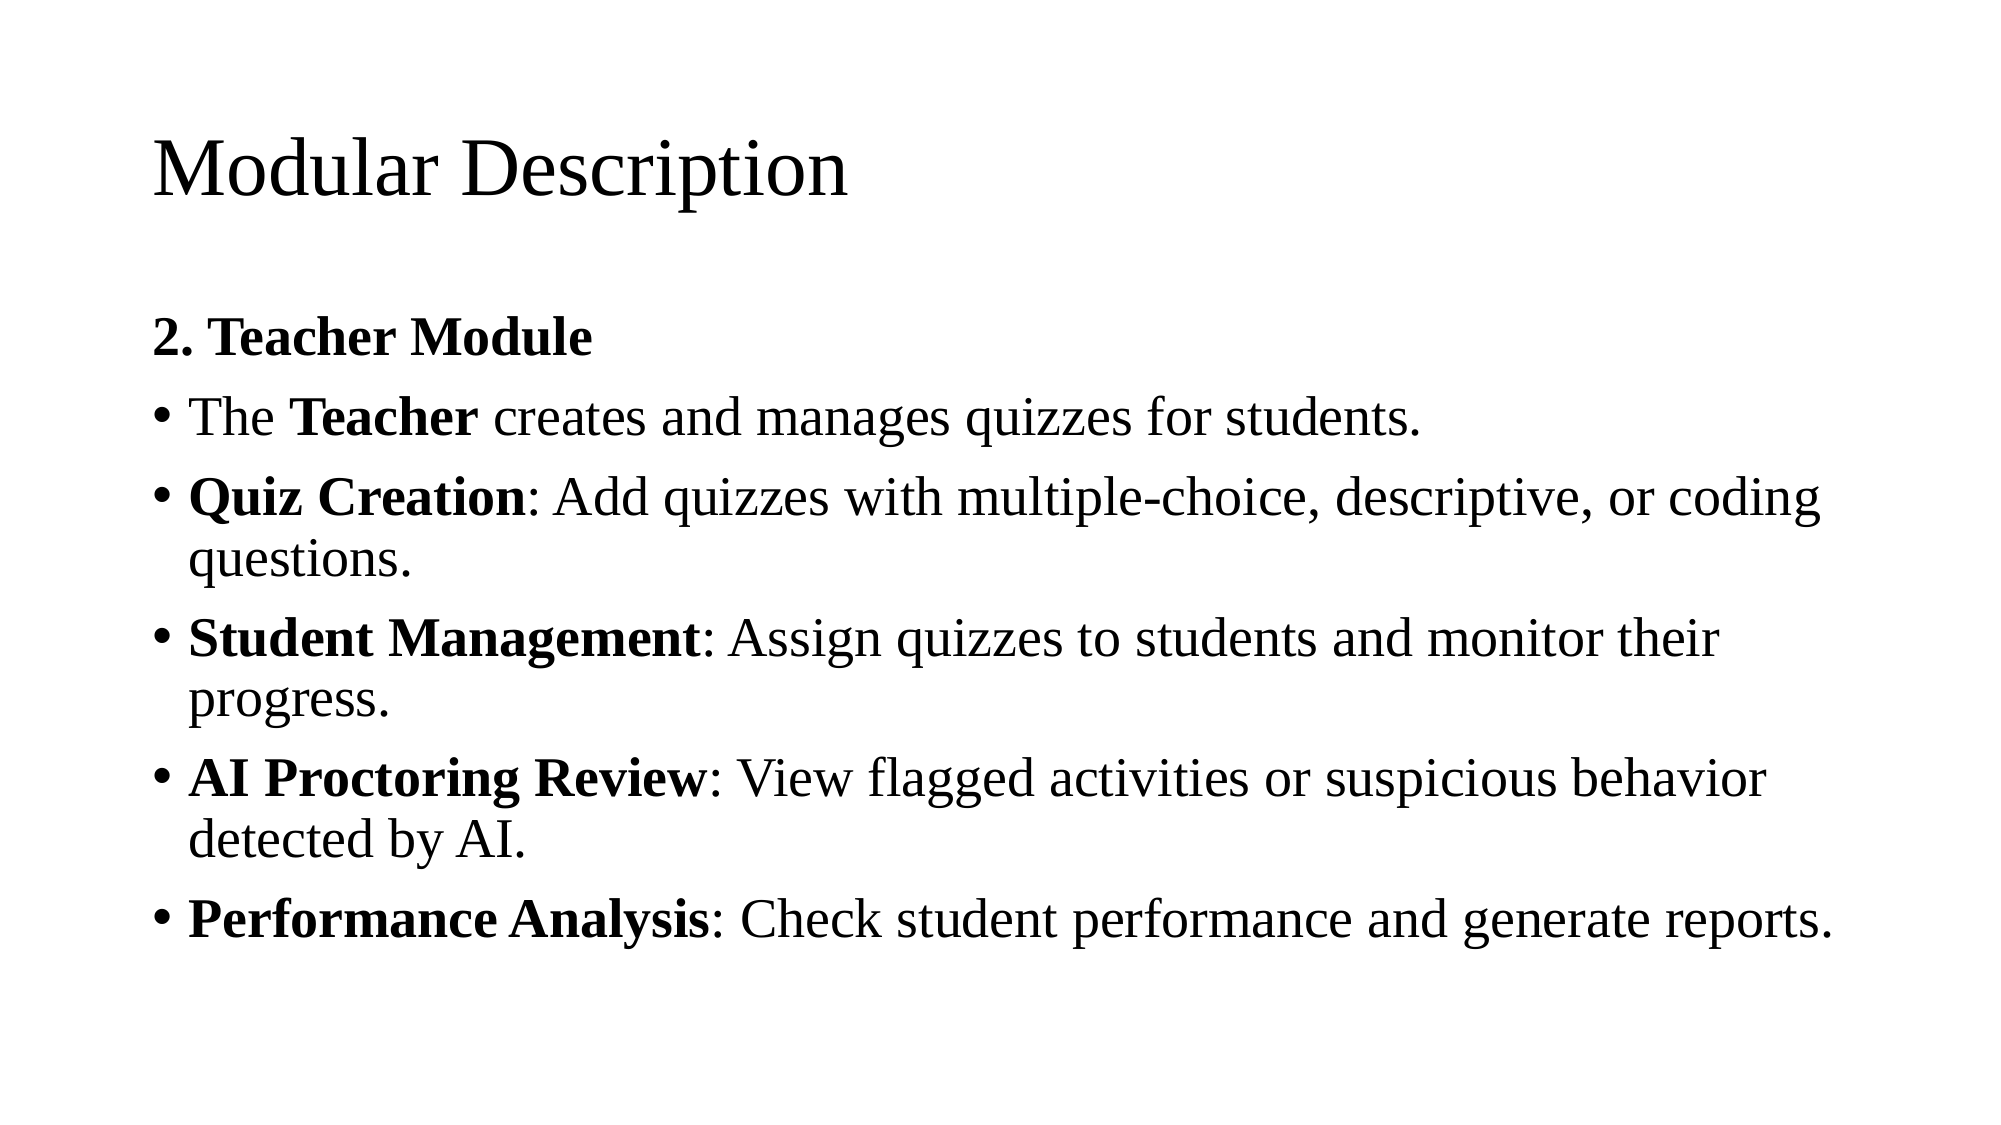

# Modular Description
2. Teacher Module
The Teacher creates and manages quizzes for students.
Quiz Creation: Add quizzes with multiple-choice, descriptive, or coding questions.
Student Management: Assign quizzes to students and monitor their progress.
AI Proctoring Review: View flagged activities or suspicious behavior detected by AI.
Performance Analysis: Check student performance and generate reports.